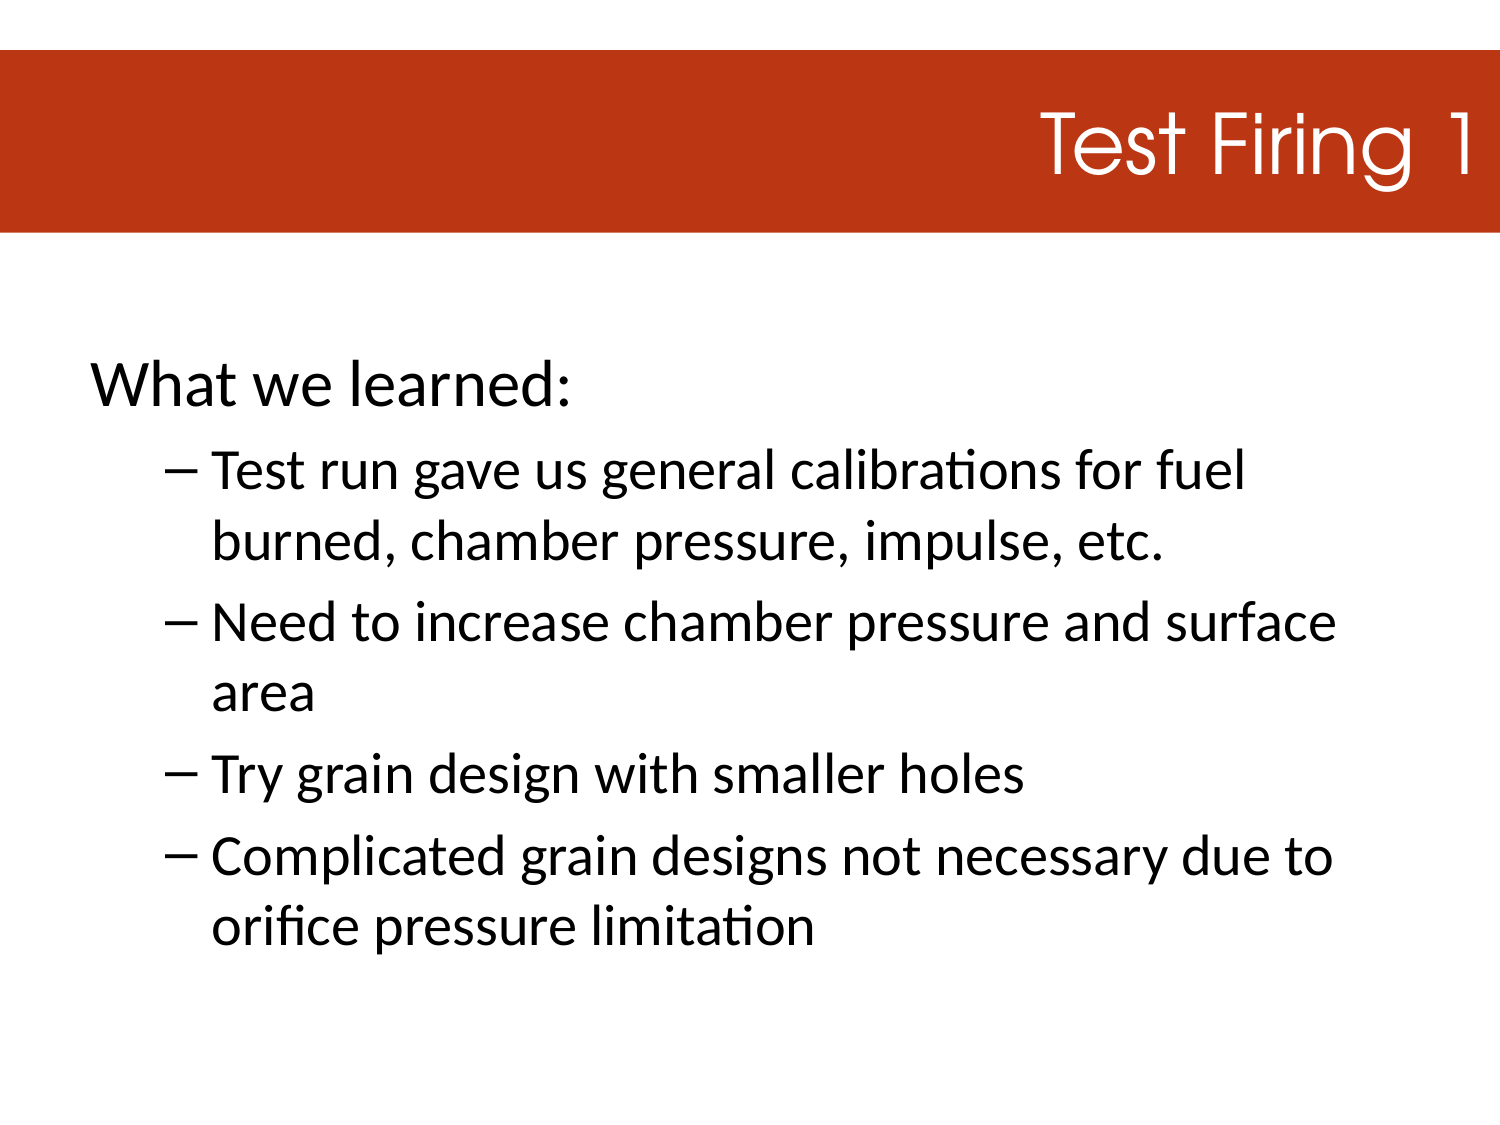

#
Test Firing 1
What we learned:
Test run gave us general calibrations for fuel burned, chamber pressure, impulse, etc.
Need to increase chamber pressure and surface area
Try grain design with smaller holes
Complicated grain designs not necessary due to orifice pressure limitation